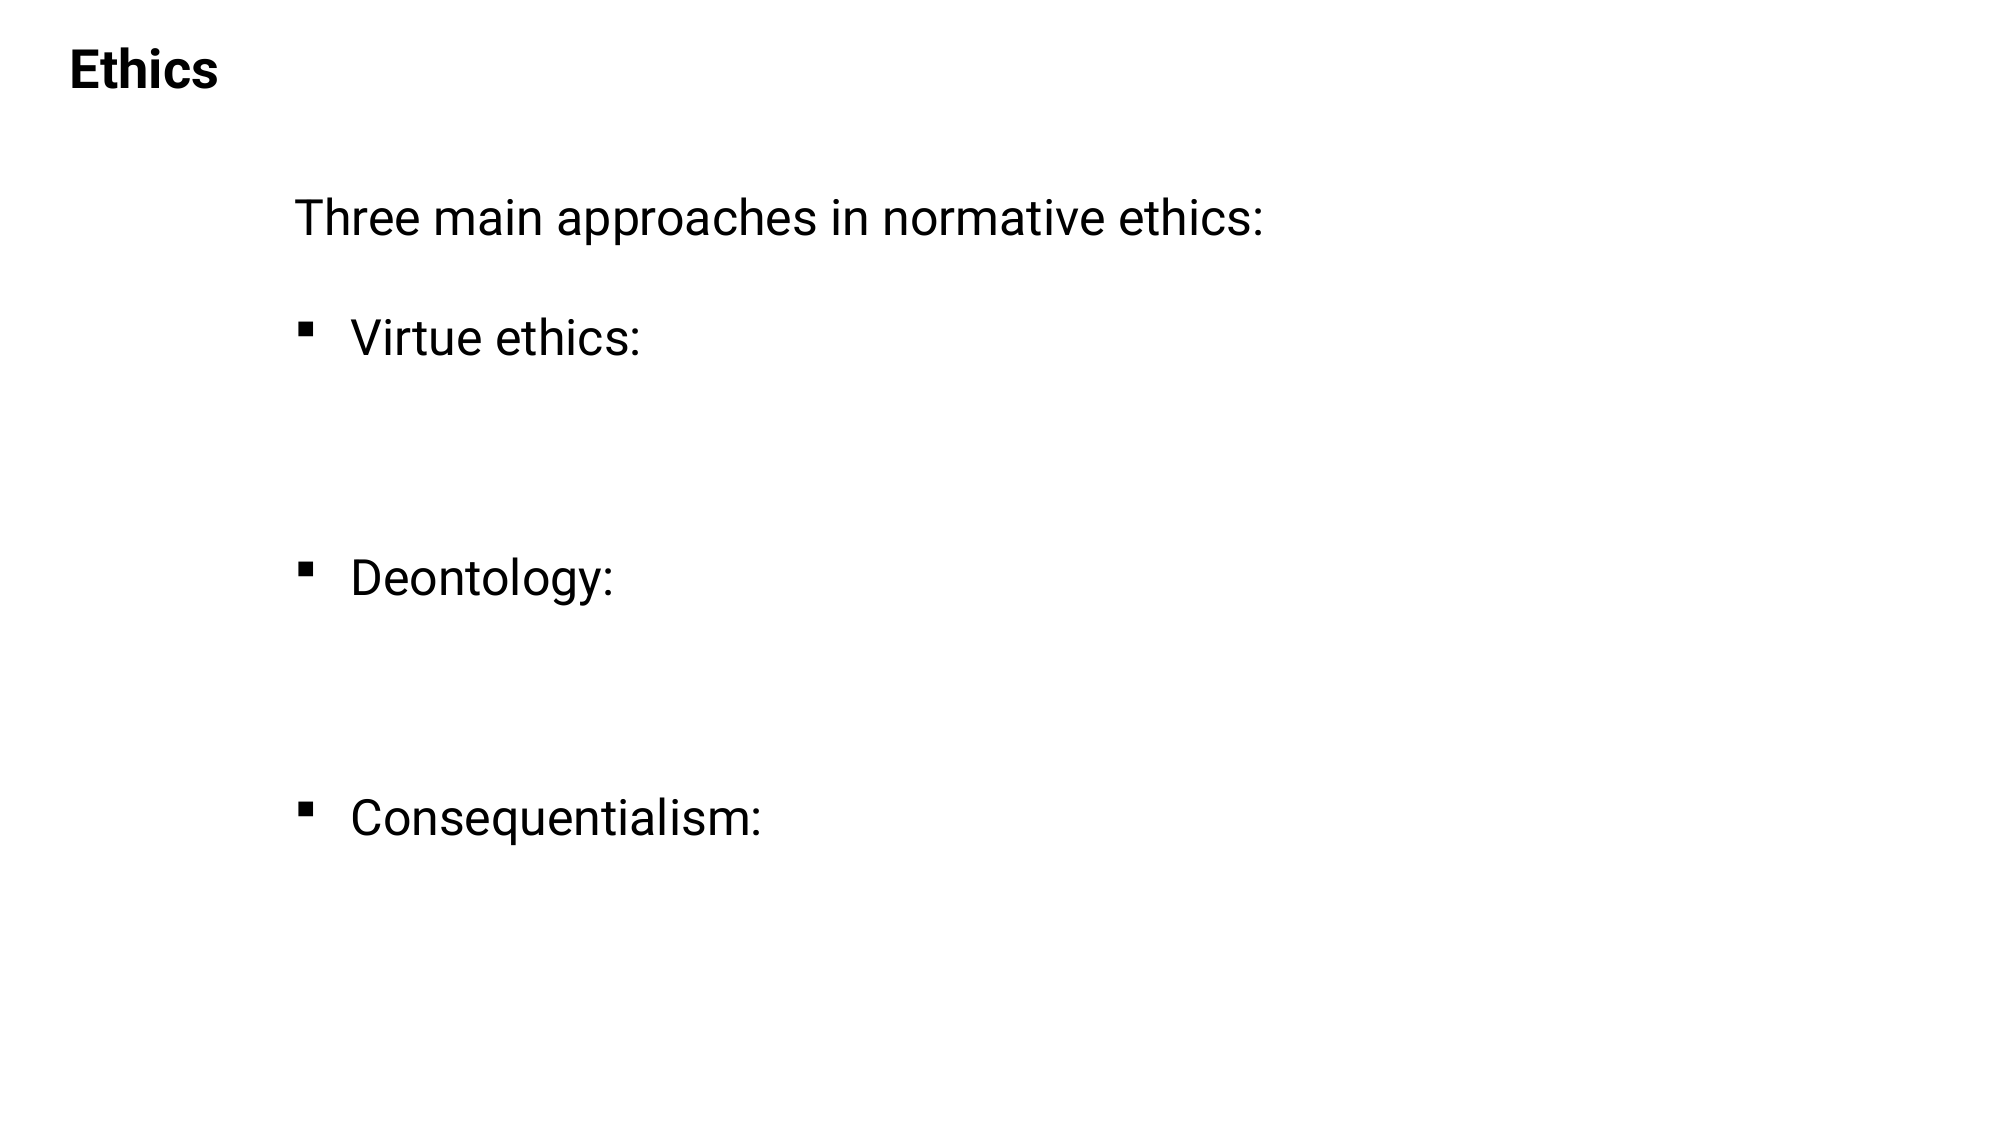

Ethics
Three main approaches in normative ethics:

Virtue ethics:

Deontology:

Consequentialism: